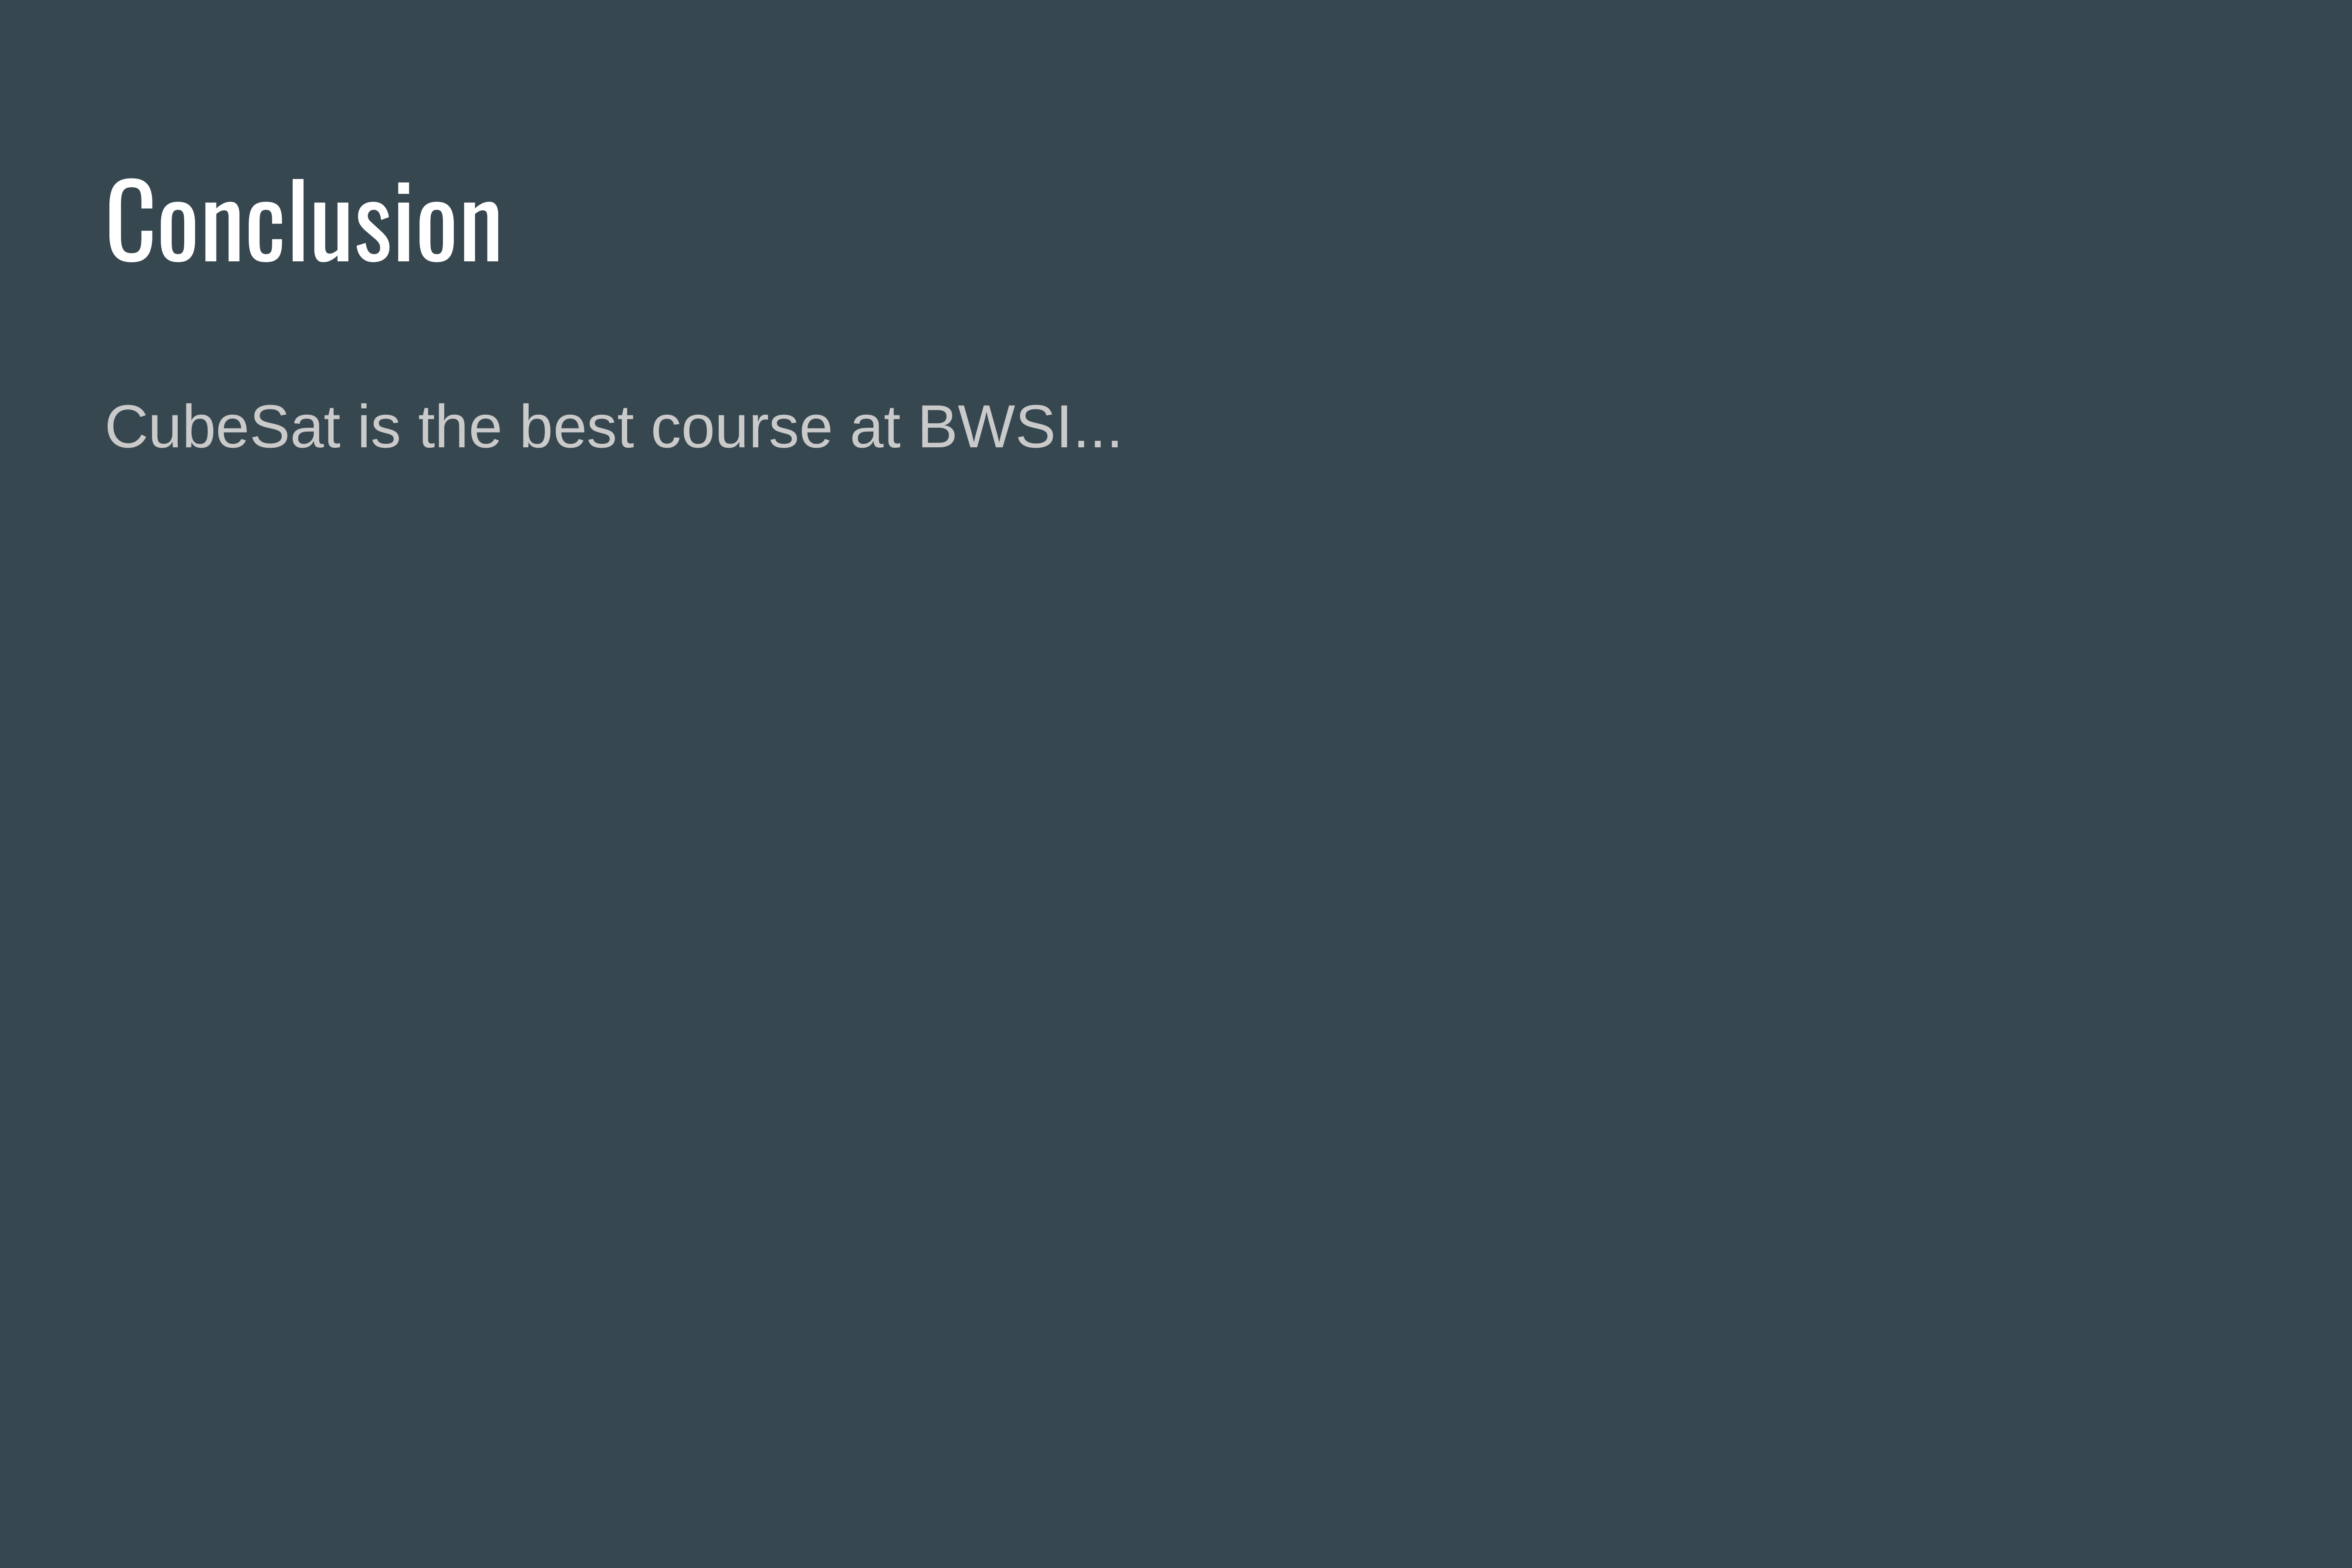

# Conclusion
CubeSat is the best course at BWSI...